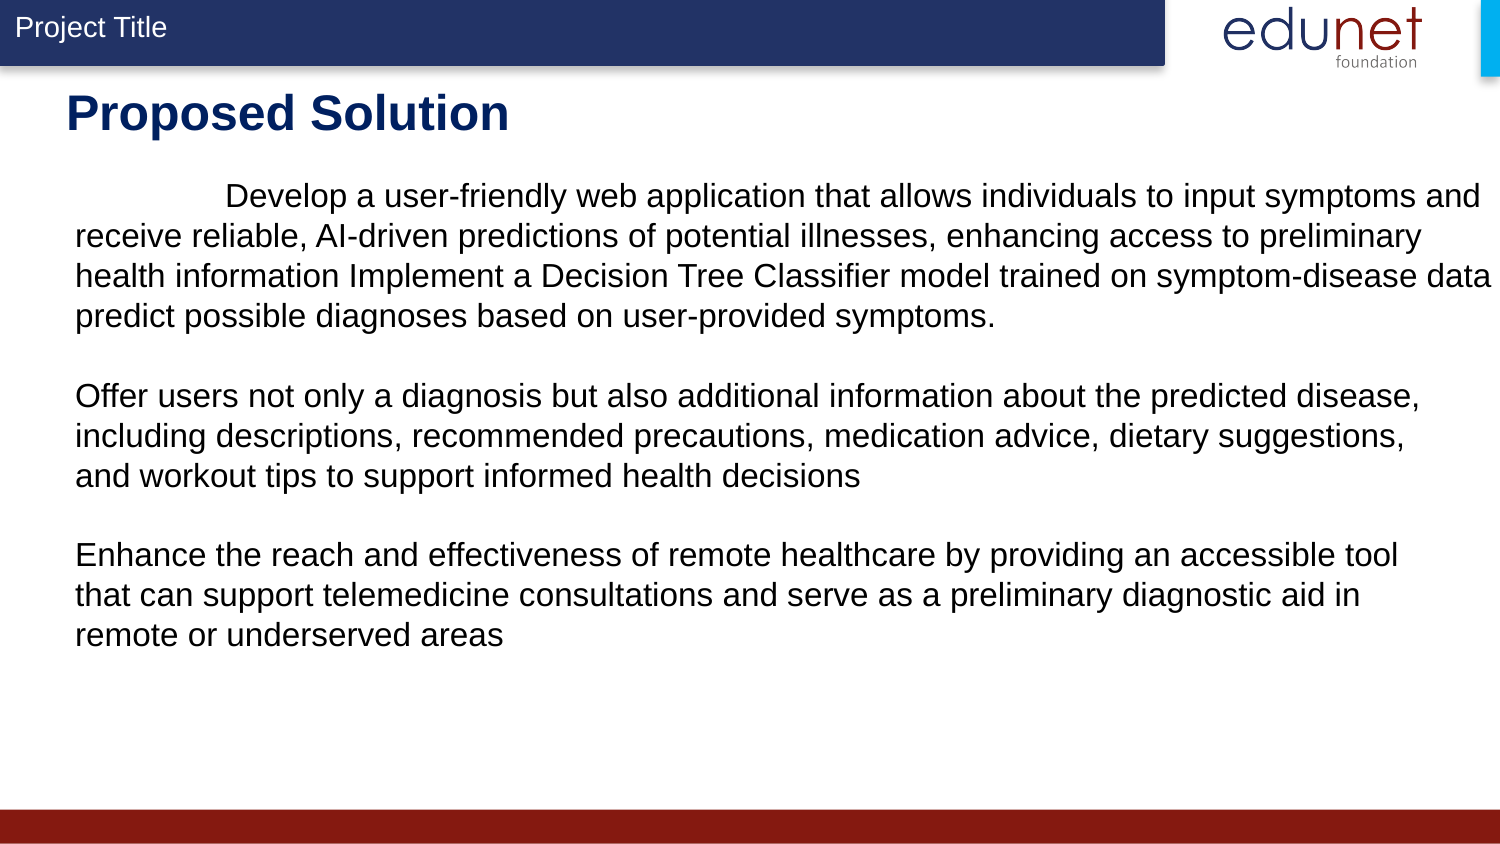

# Proposed Solution
	Develop a user-friendly web application that allows individuals to input symptoms and
receive reliable, AI-driven predictions of potential illnesses, enhancing access to preliminary
health information Implement a Decision Tree Classifier model trained on symptom-disease data to accurately
predict possible diagnoses based on user-provided symptoms.

Offer users not only a diagnosis but also additional information about the predicted disease,
including descriptions, recommended precautions, medication advice, dietary suggestions,
and workout tips to support informed health decisions

Enhance the reach and effectiveness of remote healthcare by providing an accessible tool
that can support telemedicine consultations and serve as a preliminary diagnostic aid in
remote or underserved areas